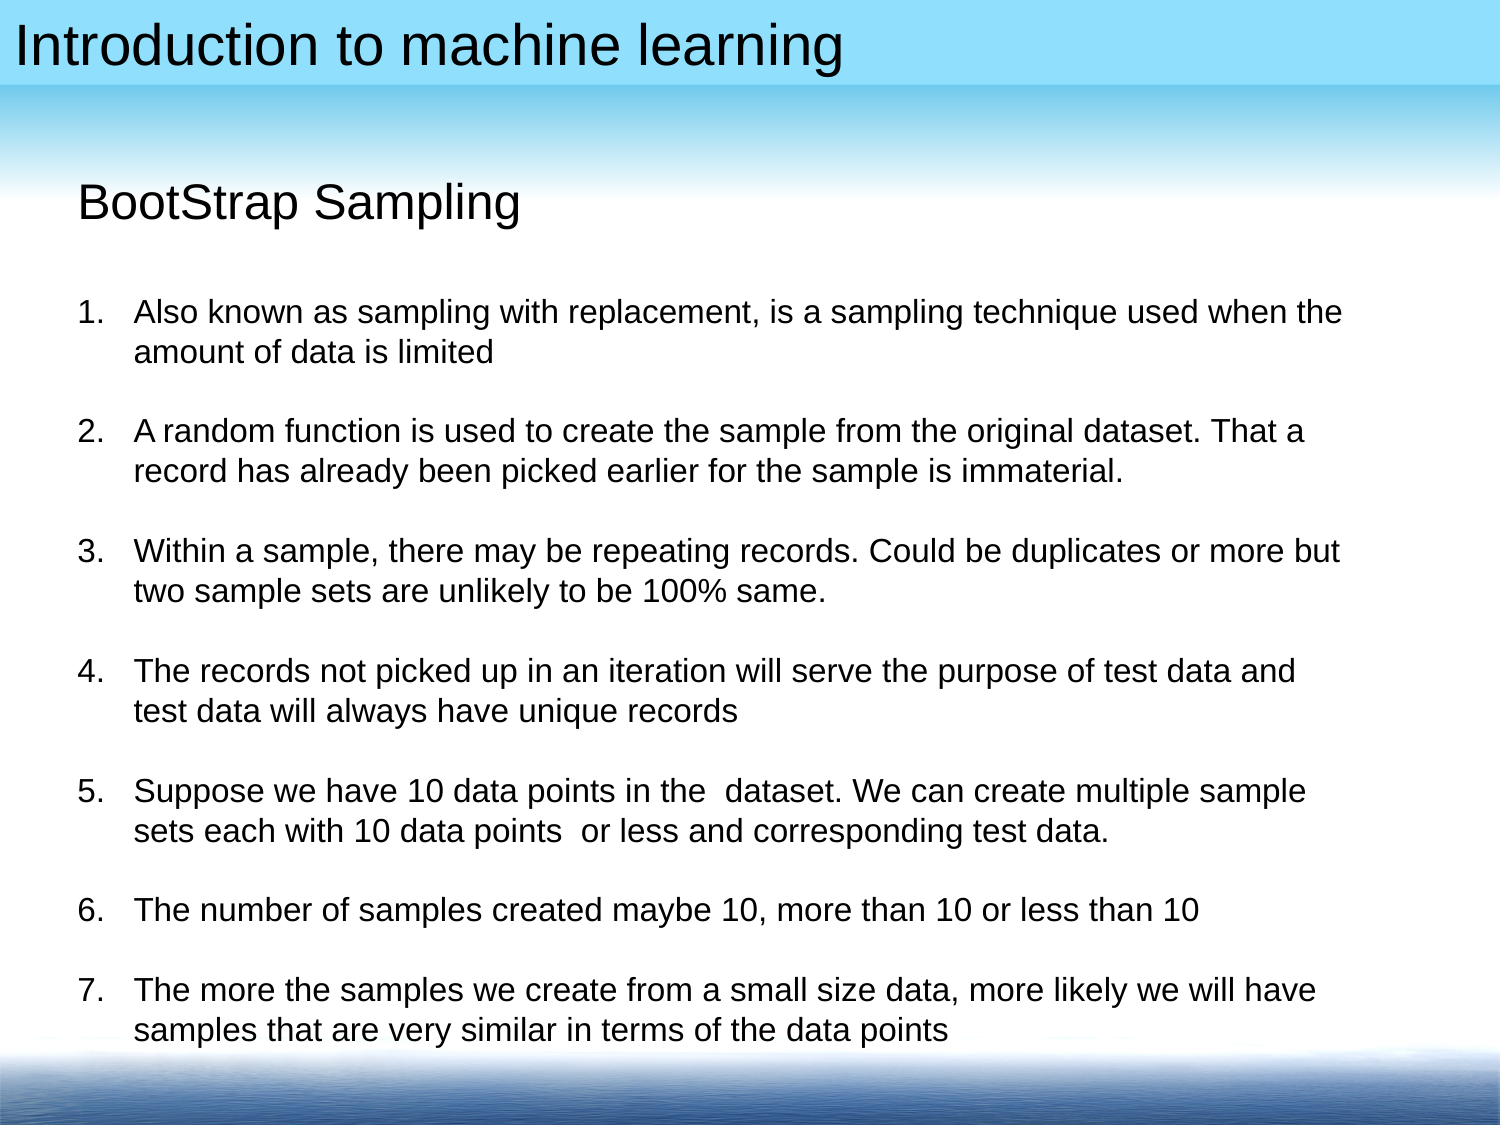

BootStrap Sampling

Also known as sampling with replacement, is a sampling technique used when the amount of data is limited

A random function is used to create the sample from the original dataset. That a record has already been picked earlier for the sample is immaterial.

Within a sample, there may be repeating records. Could be duplicates or more but two sample sets are unlikely to be 100% same.

The records not picked up in an iteration will serve the purpose of test data and test data will always have unique records

Suppose we have 10 data points in the  dataset. We can create multiple sample sets each with 10 data points  or less and corresponding test data.

The number of samples created maybe 10, more than 10 or less than 10

The more the samples we create from a small size data, more likely we will have samples that are very similar in terms of the data points